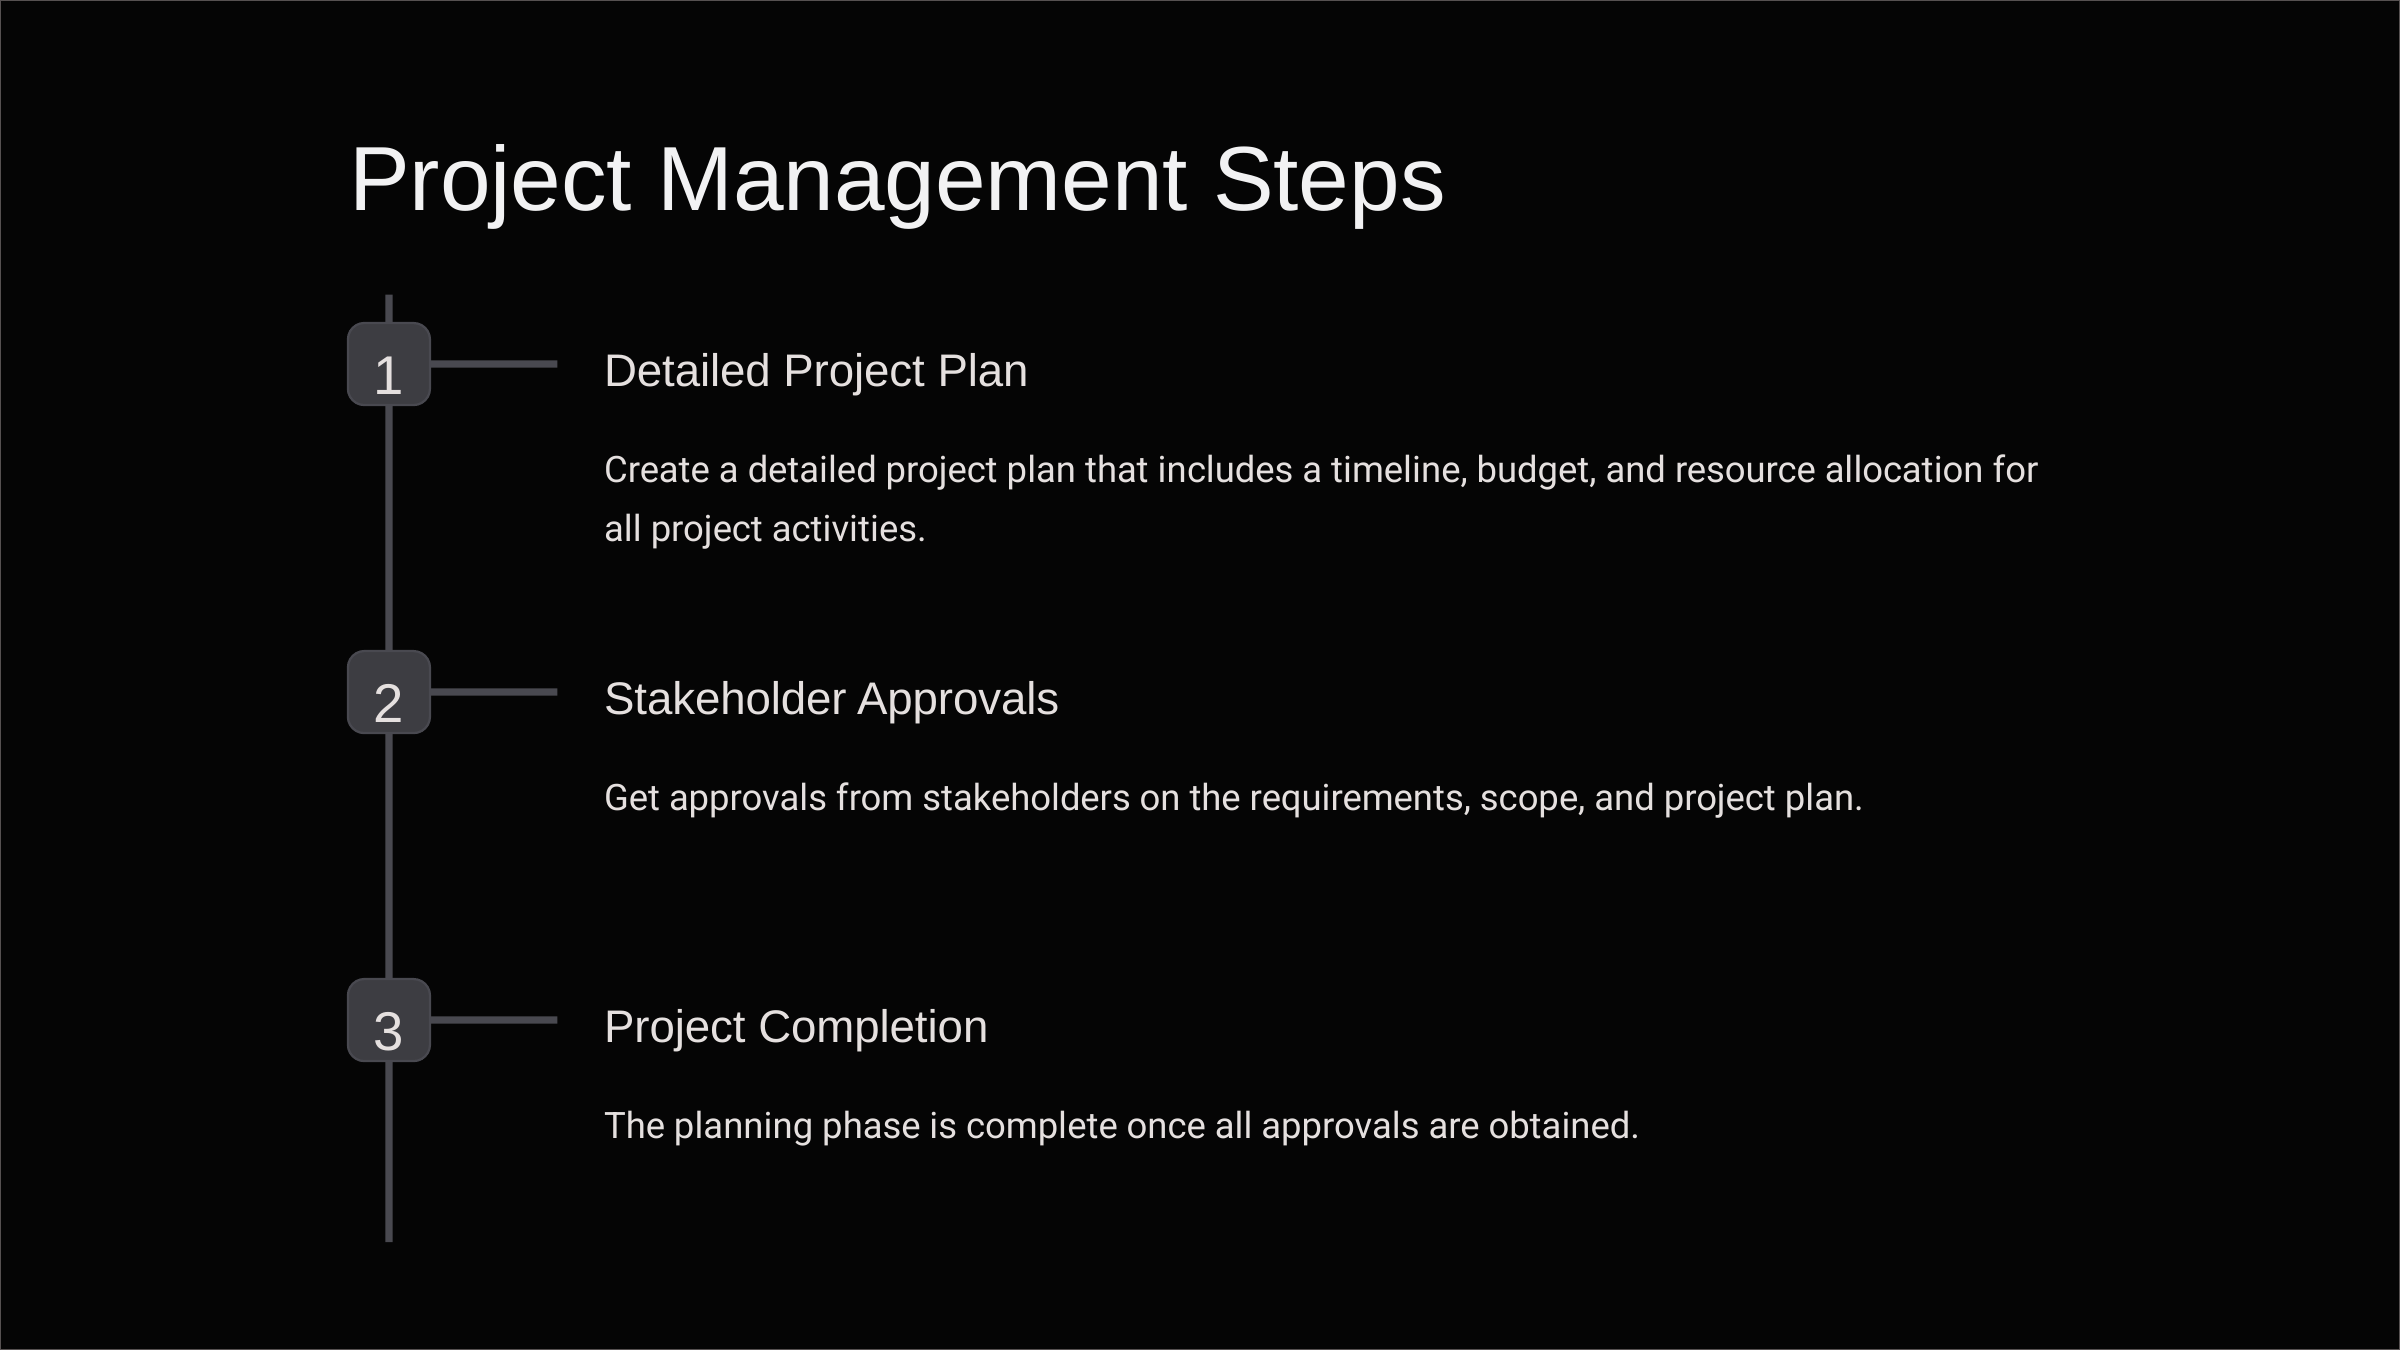

Project Management Steps

1
Detailed Project Plan

Create a detailed project plan that includes a timeline, budget, and resource allocation for all project activities.

2
Stakeholder Approvals

Get approvals from stakeholders on the requirements, scope, and project plan.

3
Project Completion

The planning phase is complete once all approvals are obtained.